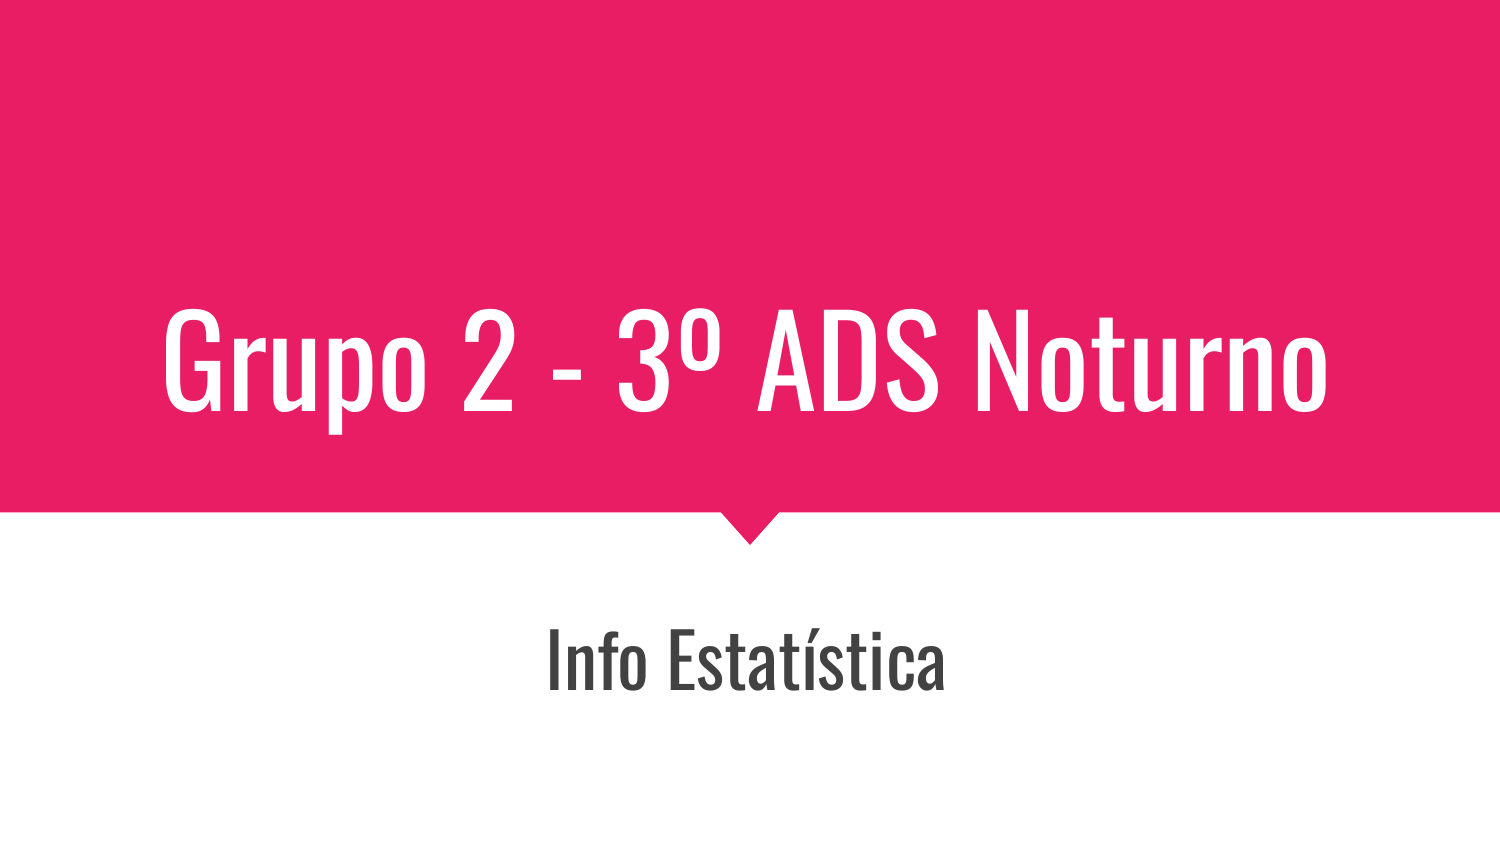

# Grupo 2 - 3º ADS Noturno
Info Estatística